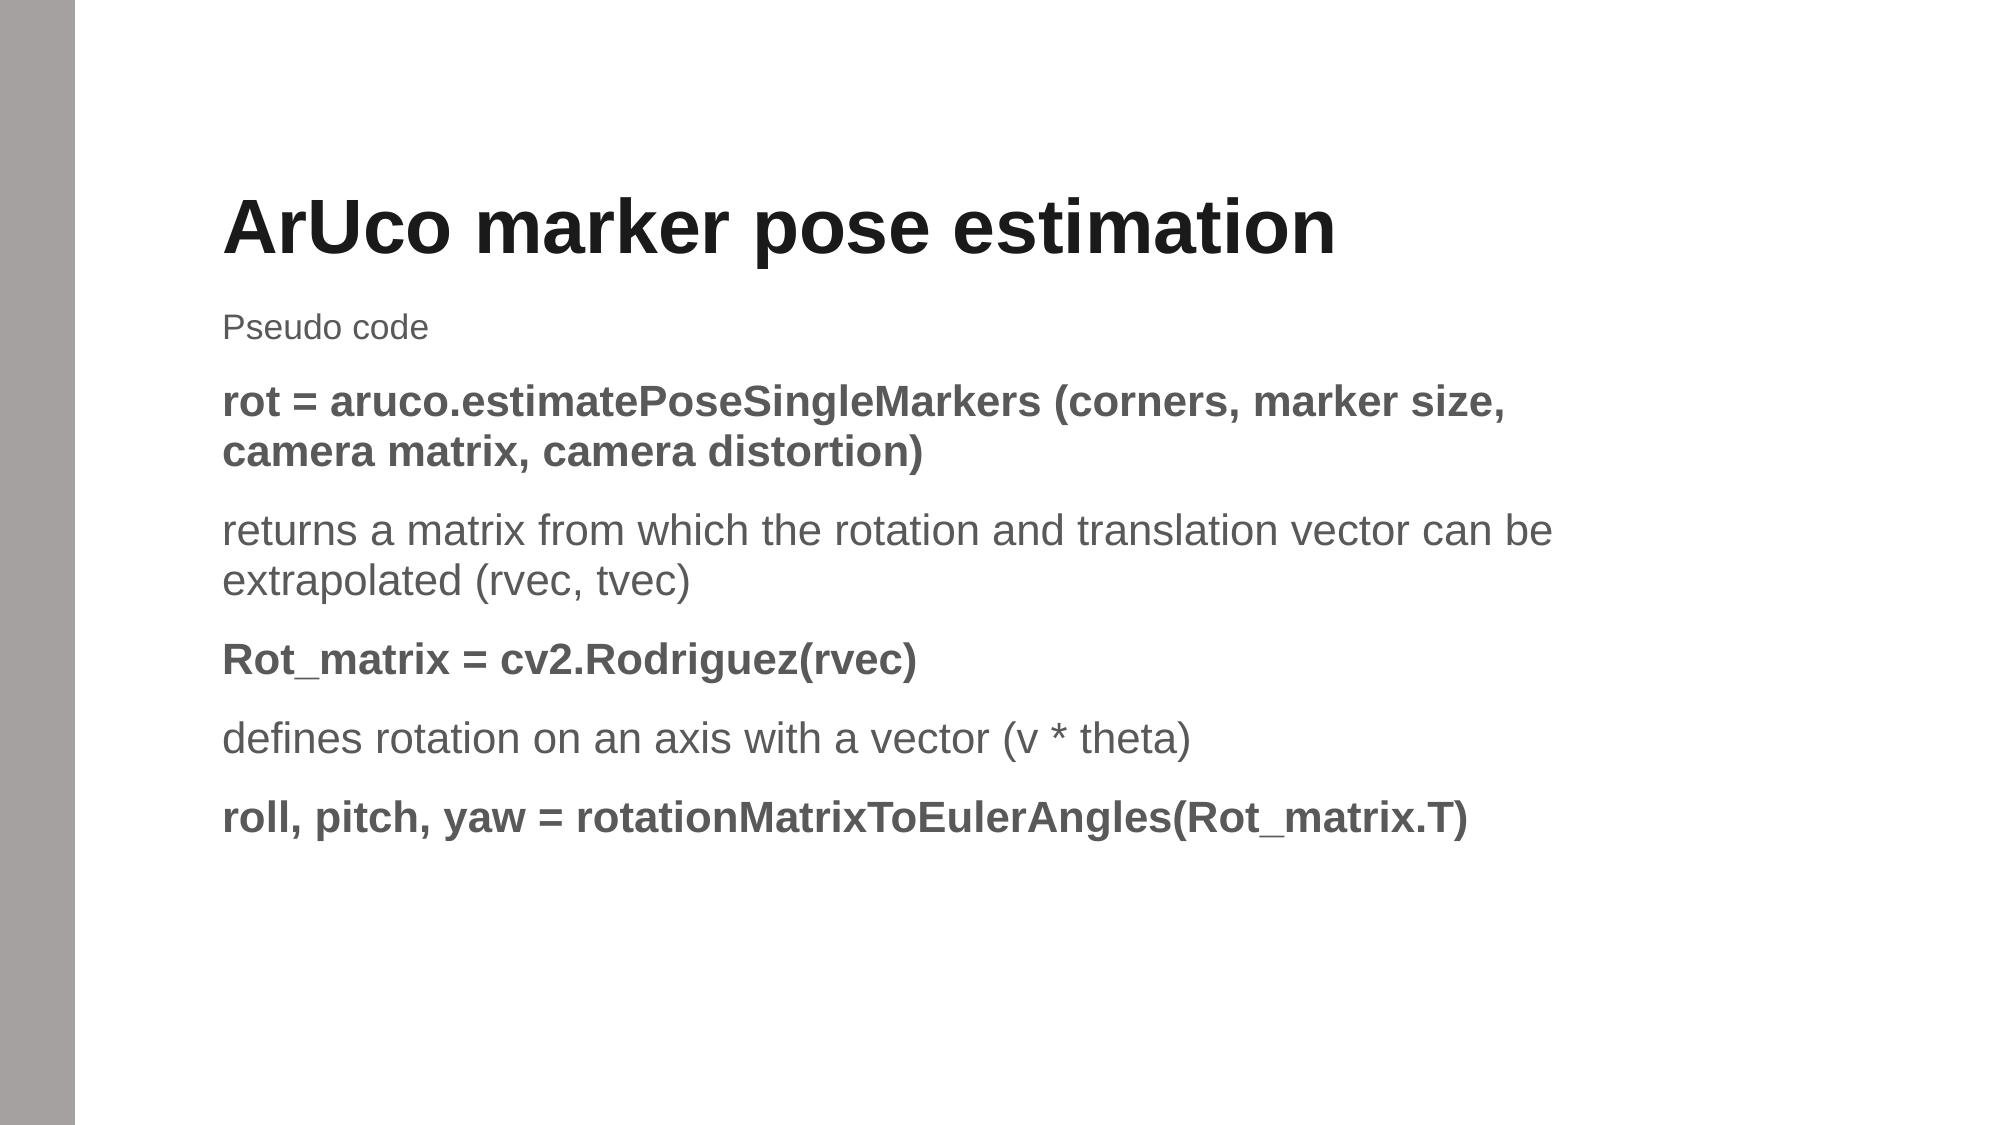

# ArUco marker pose estimation
Pseudo code
rot = aruco.estimatePoseSingleMarkers (corners, marker size, camera matrix, camera distortion)
returns a matrix from which the rotation and translation vector can be extrapolated (rvec, tvec)
Rot_matrix = cv2.Rodriguez(rvec)
defines rotation on an axis with a vector (v * theta)
roll, pitch, yaw = rotationMatrixToEulerAngles(Rot_matrix.T)